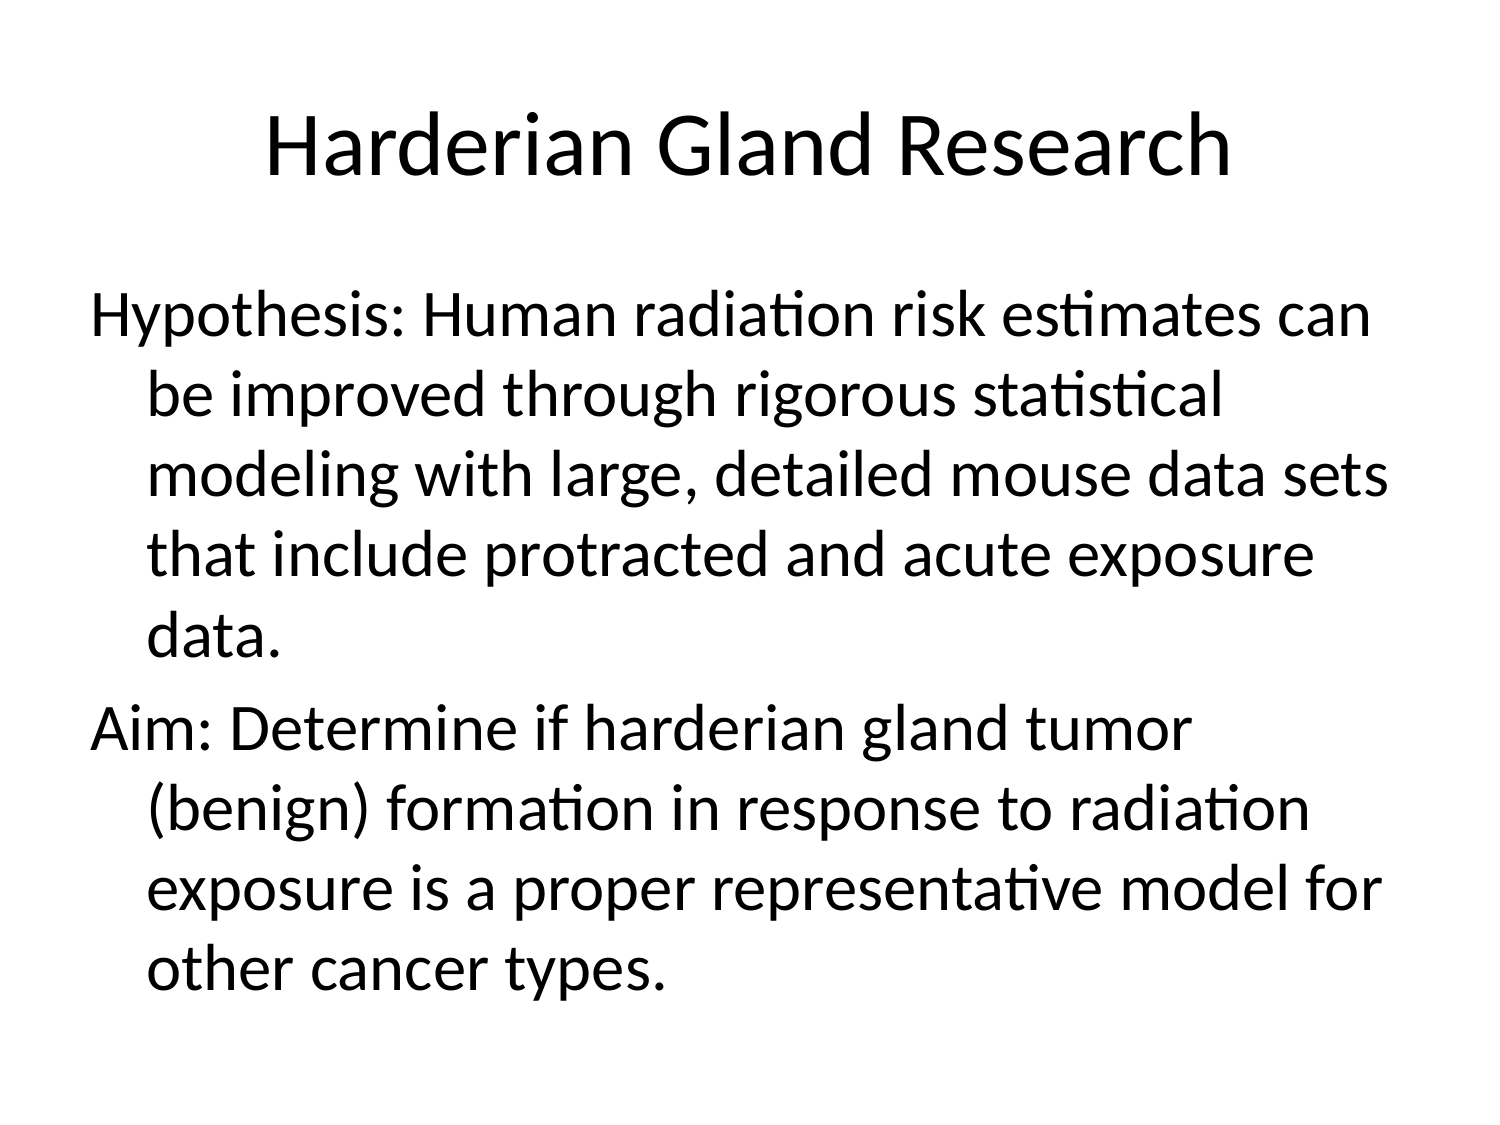

# Harderian Gland Research
Hypothesis: Human radiation risk estimates can be improved through rigorous statistical modeling with large, detailed mouse data sets that include protracted and acute exposure data.
Aim: Determine if harderian gland tumor (benign) formation in response to radiation exposure is a proper representative model for other cancer types.